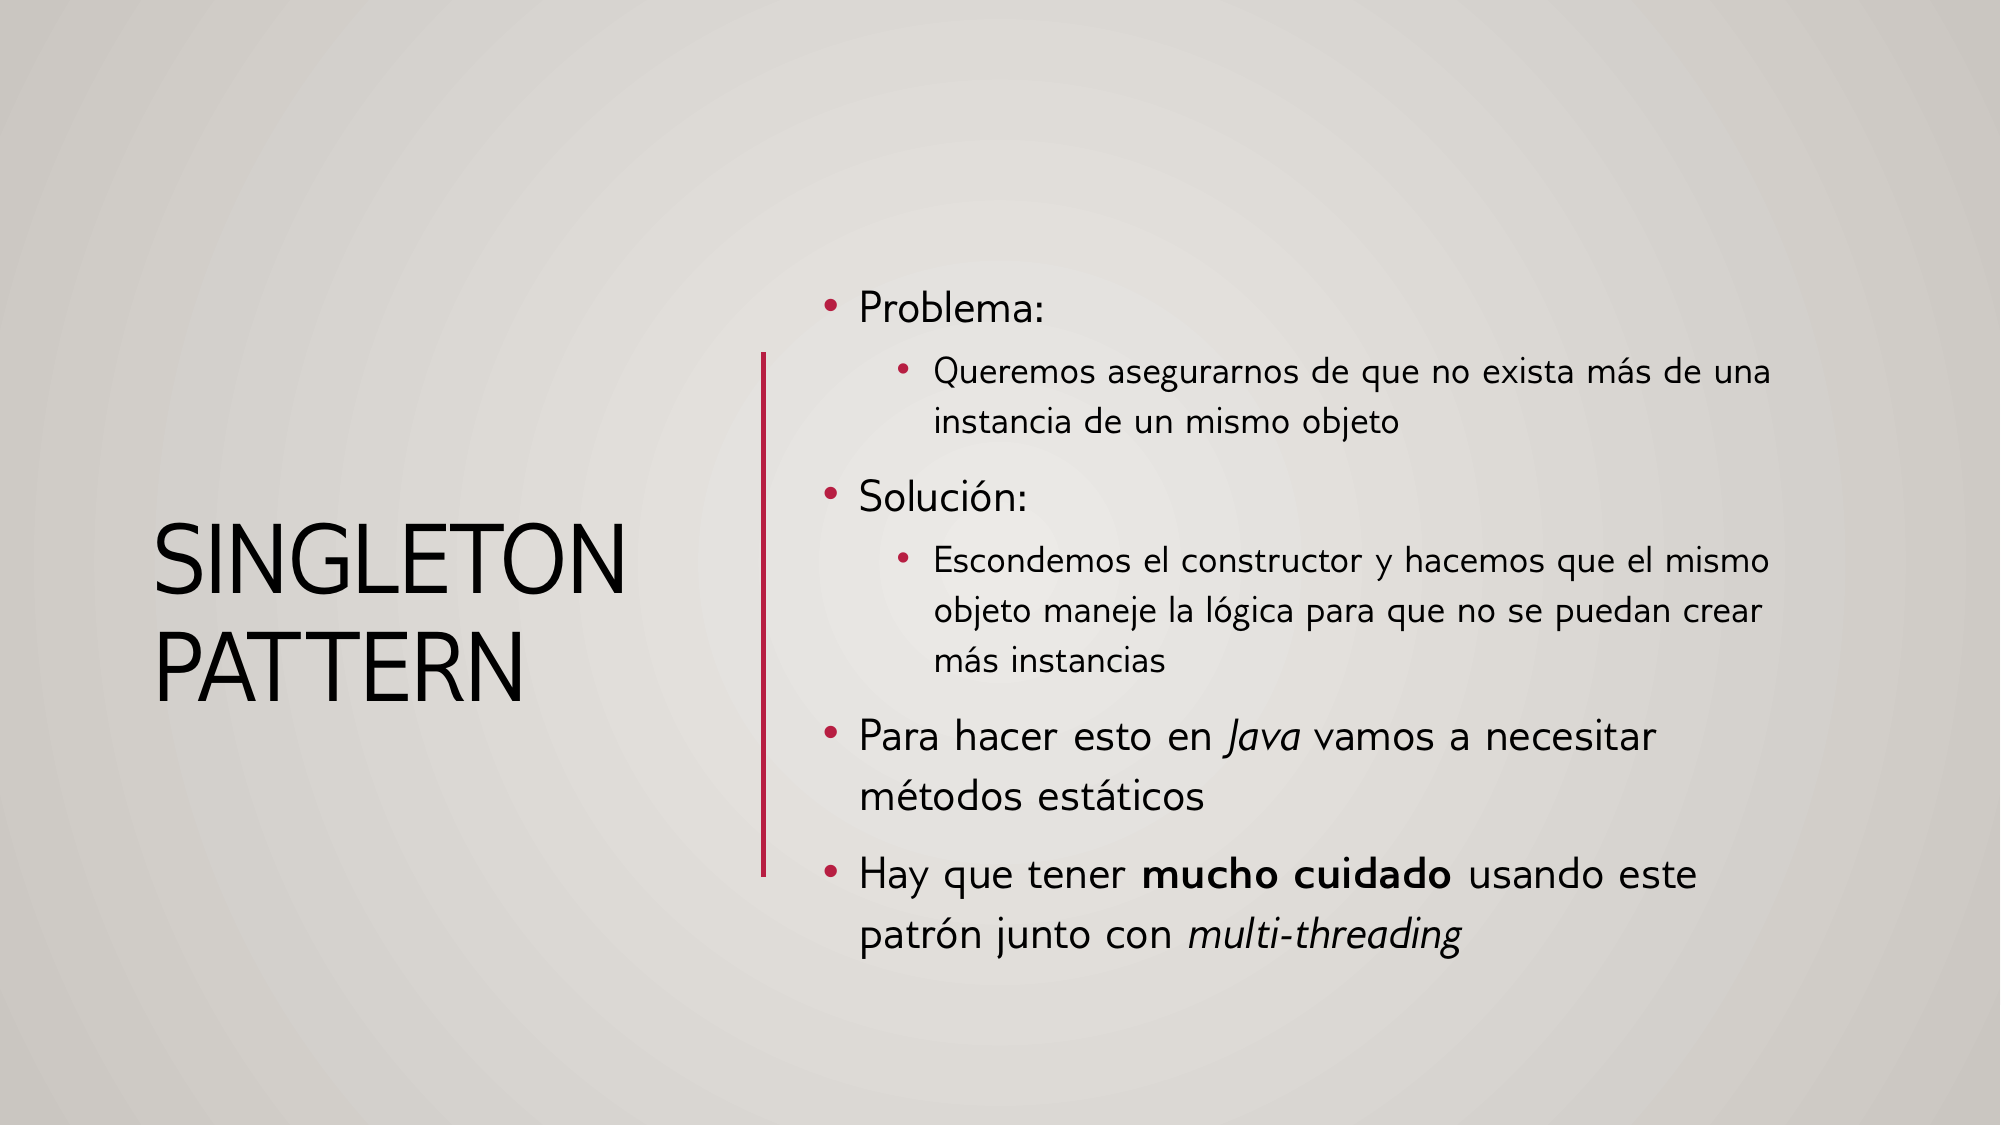

# Singleton pattern
Problema:
Queremos asegurarnos de que no exista más de una instancia de un mismo objeto
Solución:
Escondemos el constructor y hacemos que el mismo objeto maneje la lógica para que no se puedan crear más instancias
Para hacer esto en Java vamos a necesitar métodos estáticos
Hay que tener mucho cuidado usando este patrón junto con multi-threading